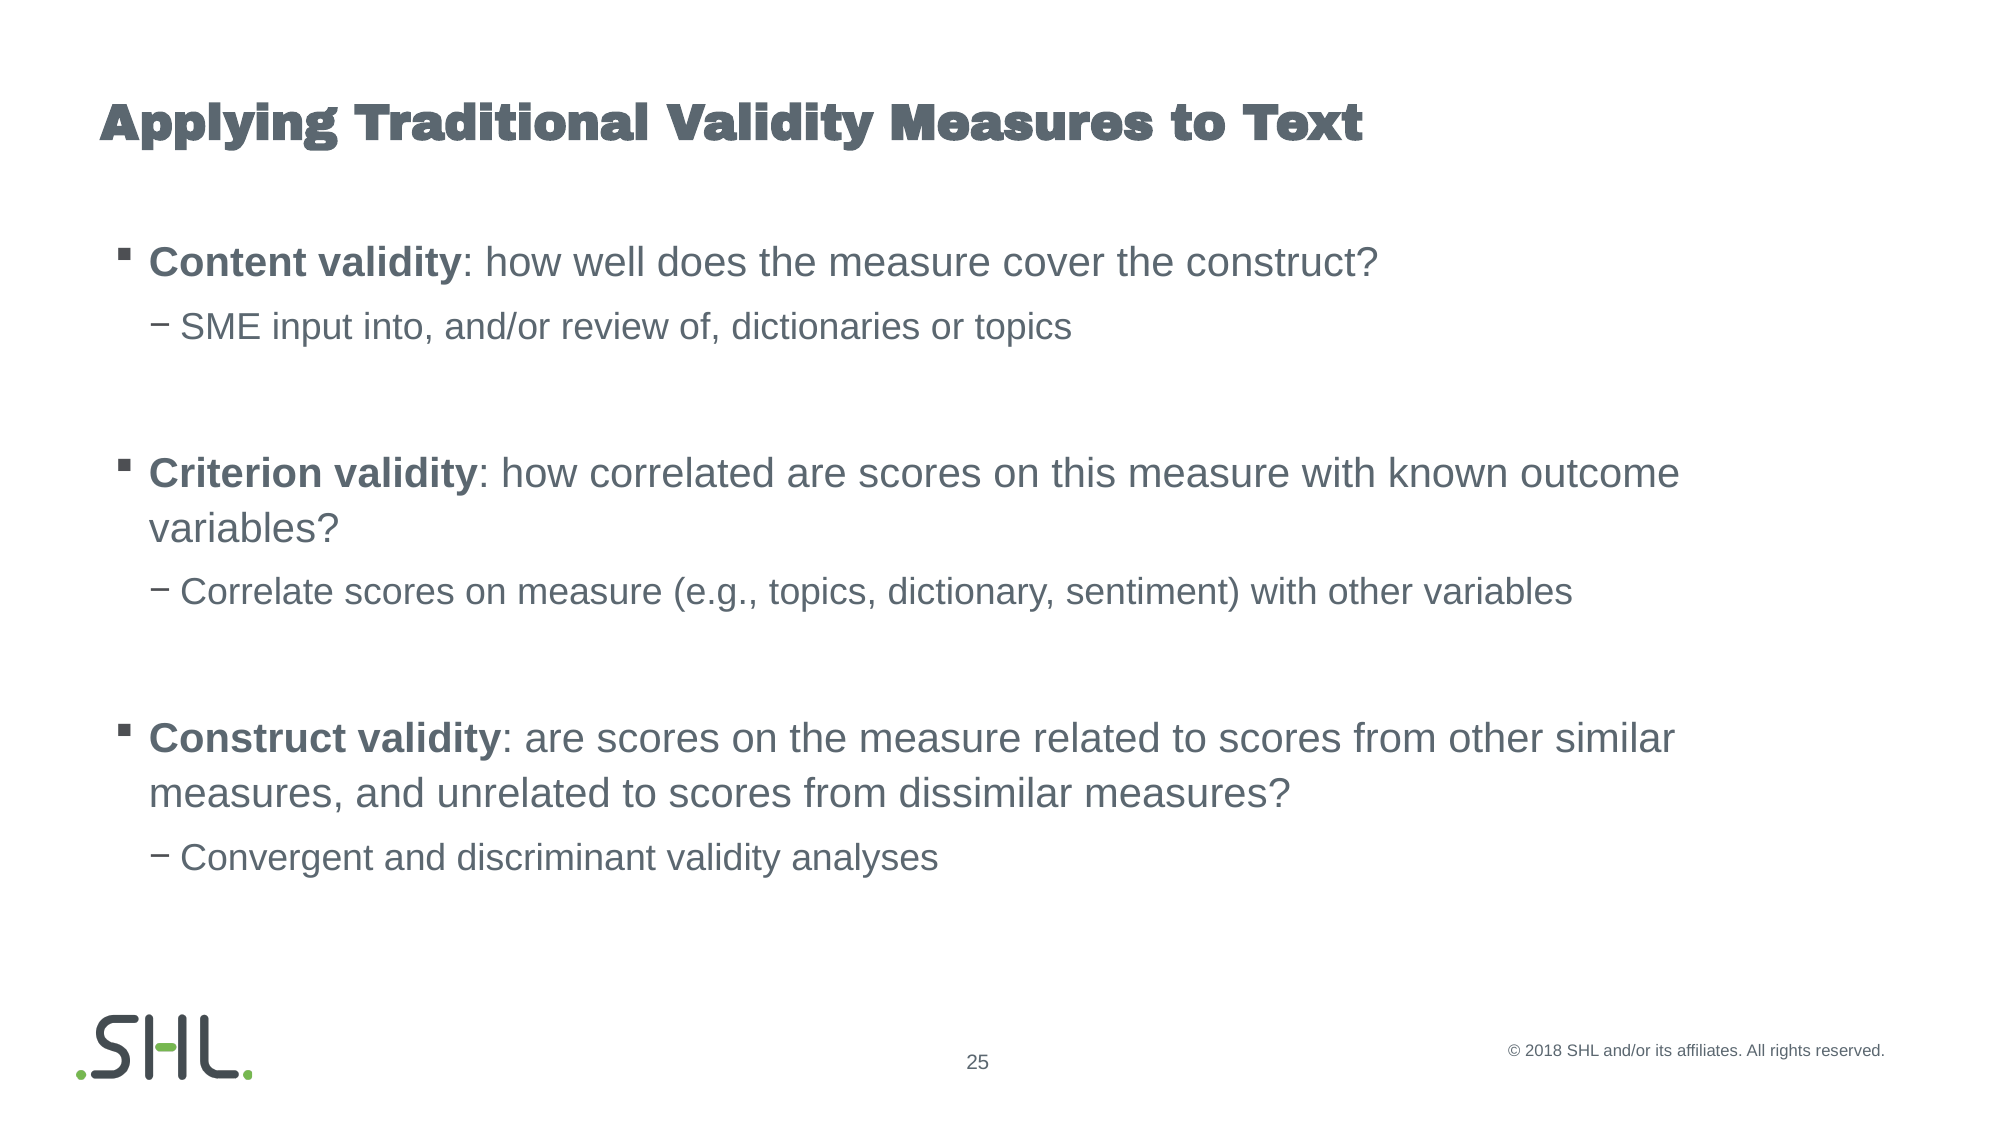

# Applying Traditional Validity Measures to Text
Content validity: how well does the measure cover the construct?
SME input into, and/or review of, dictionaries or topics

Criterion validity: how correlated are scores on this measure with known outcome variables?
Correlate scores on measure (e.g., topics, dictionary, sentiment) with other variables

Construct validity: are scores on the measure related to scores from other similar measures, and unrelated to scores from dissimilar measures?
Convergent and discriminant validity analyses
© 2018 SHL and/or its affiliates. All rights reserved.